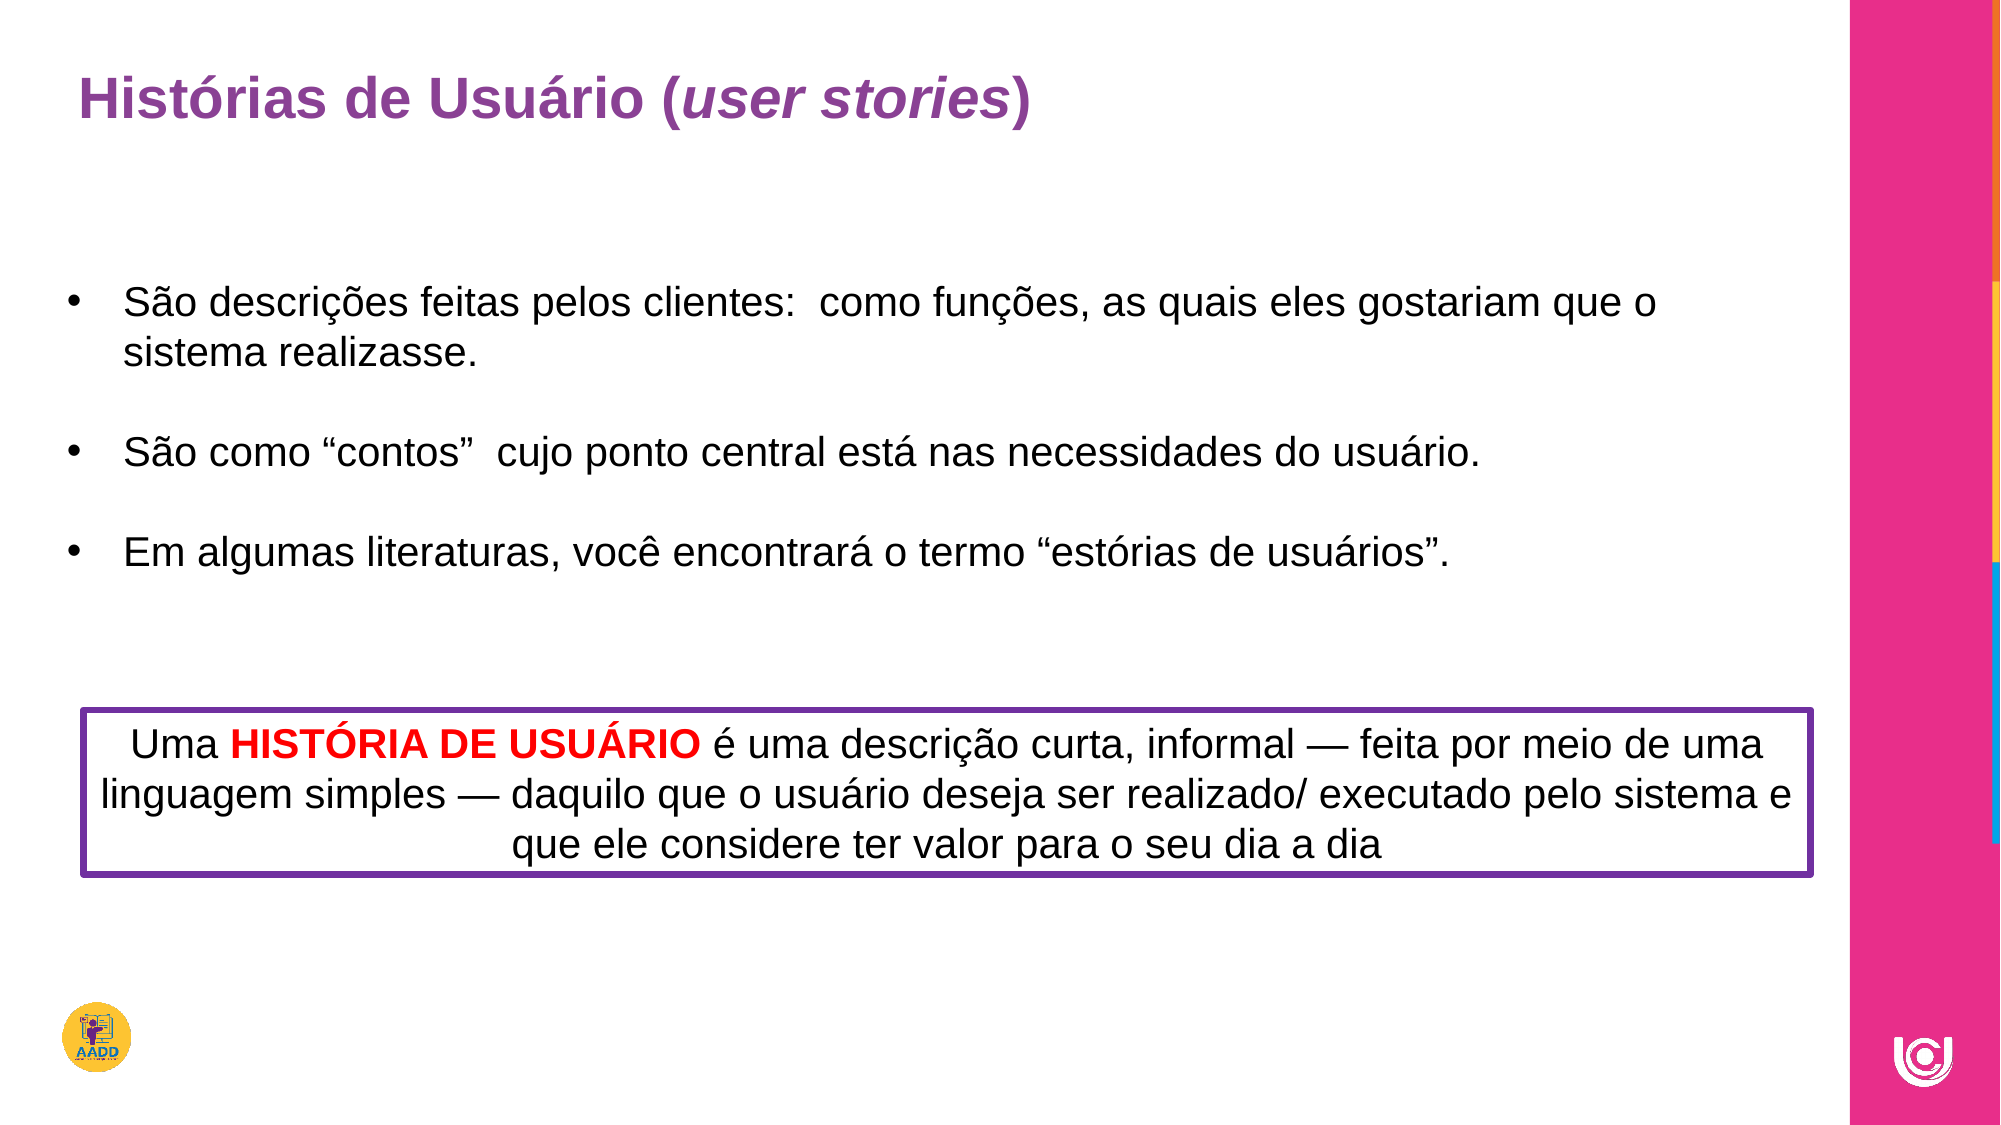

Histórias de Usuário (user stories)
São descrições feitas pelos clientes:  como funções, as quais eles gostariam que o sistema realizasse.

São como “contos”  cujo ponto central está nas necessidades do usuário.

Em algumas literaturas, você encontrará o termo “estórias de usuários”.
Uma HISTÓRIA DE USUÁRIO é uma descrição curta, informal — feita por meio de uma linguagem simples — daquilo que o usuário deseja ser realizado/ executado pelo sistema e que ele considere ter valor para o seu dia a dia